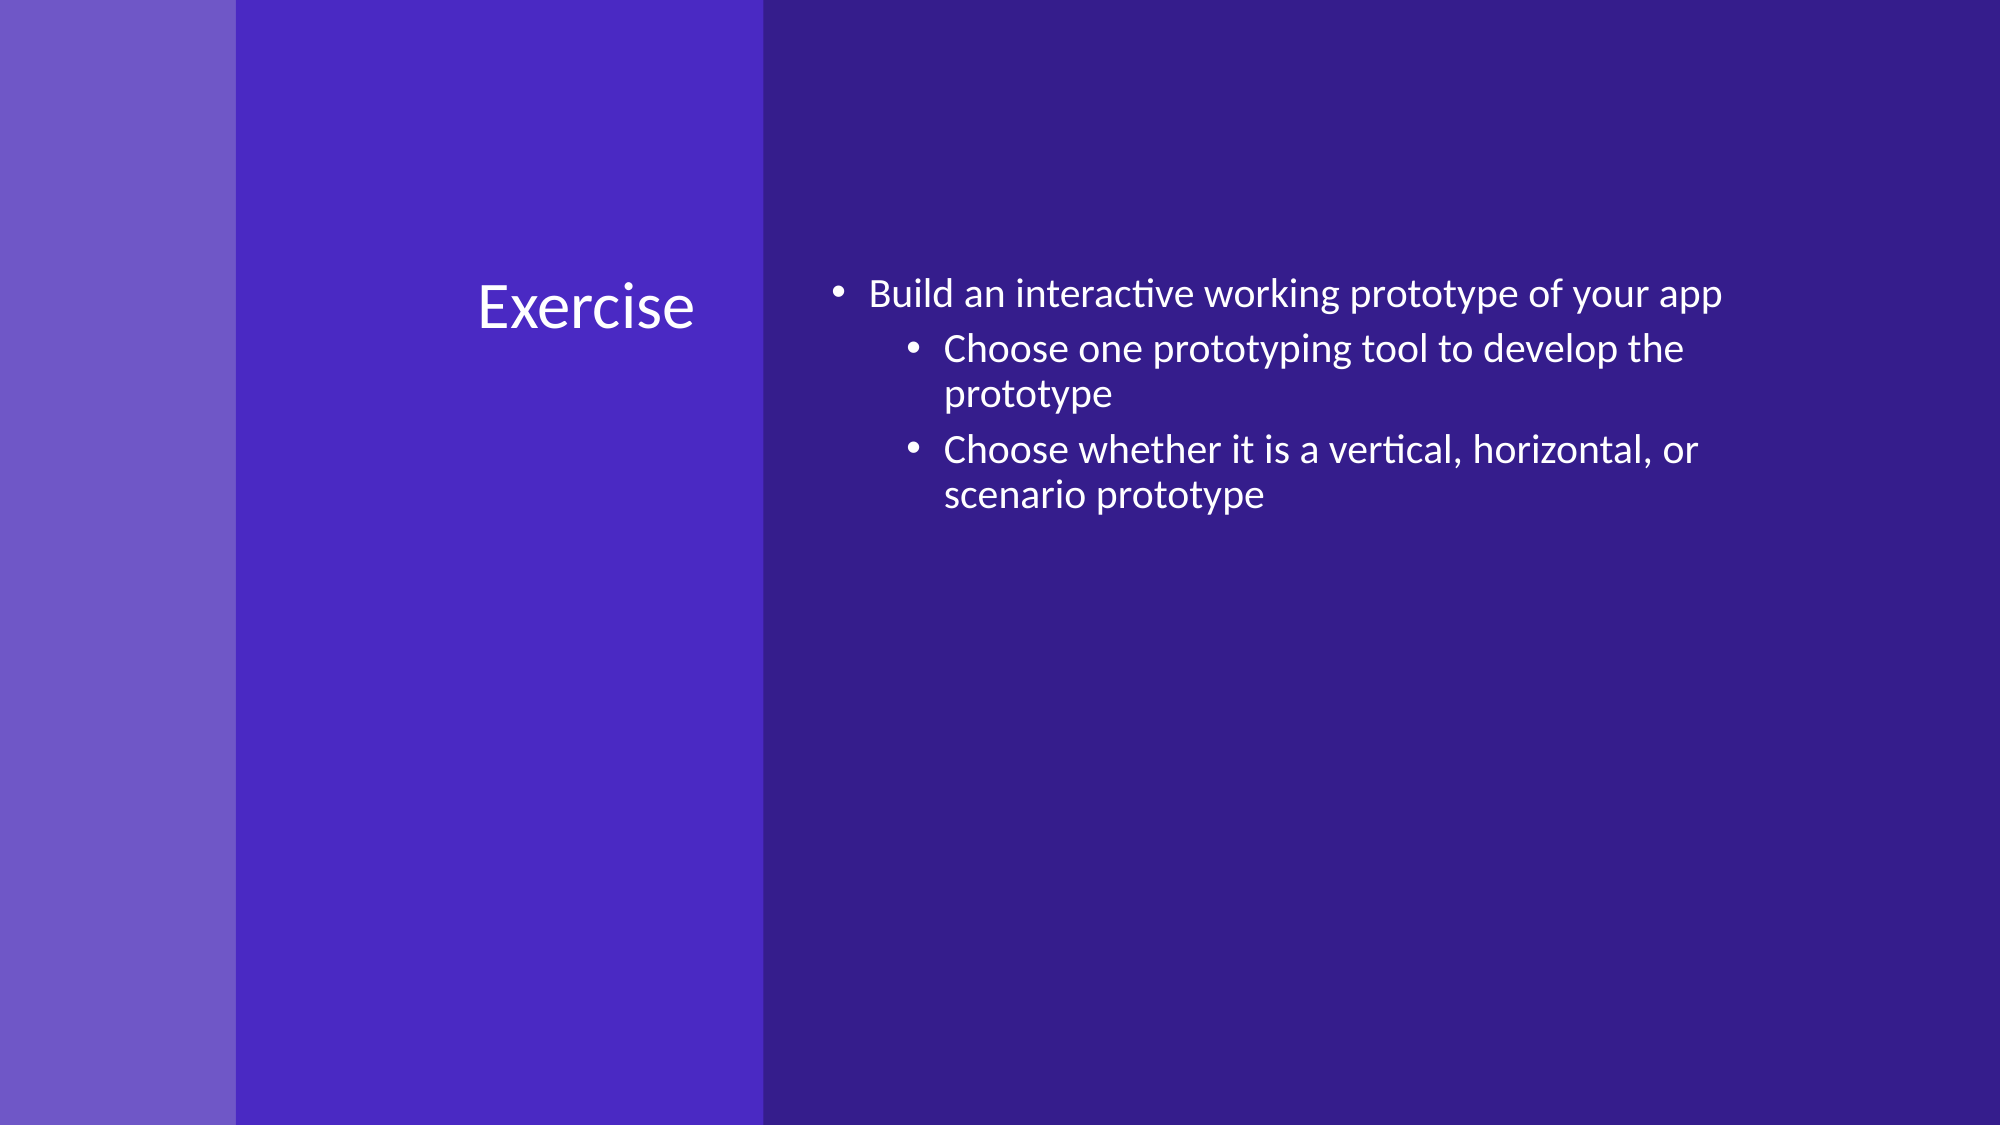

# Exercise
Build an interactive working prototype of your app
Choose one prototyping tool to develop the prototype
Choose whether it is a vertical, horizontal, or scenario prototype